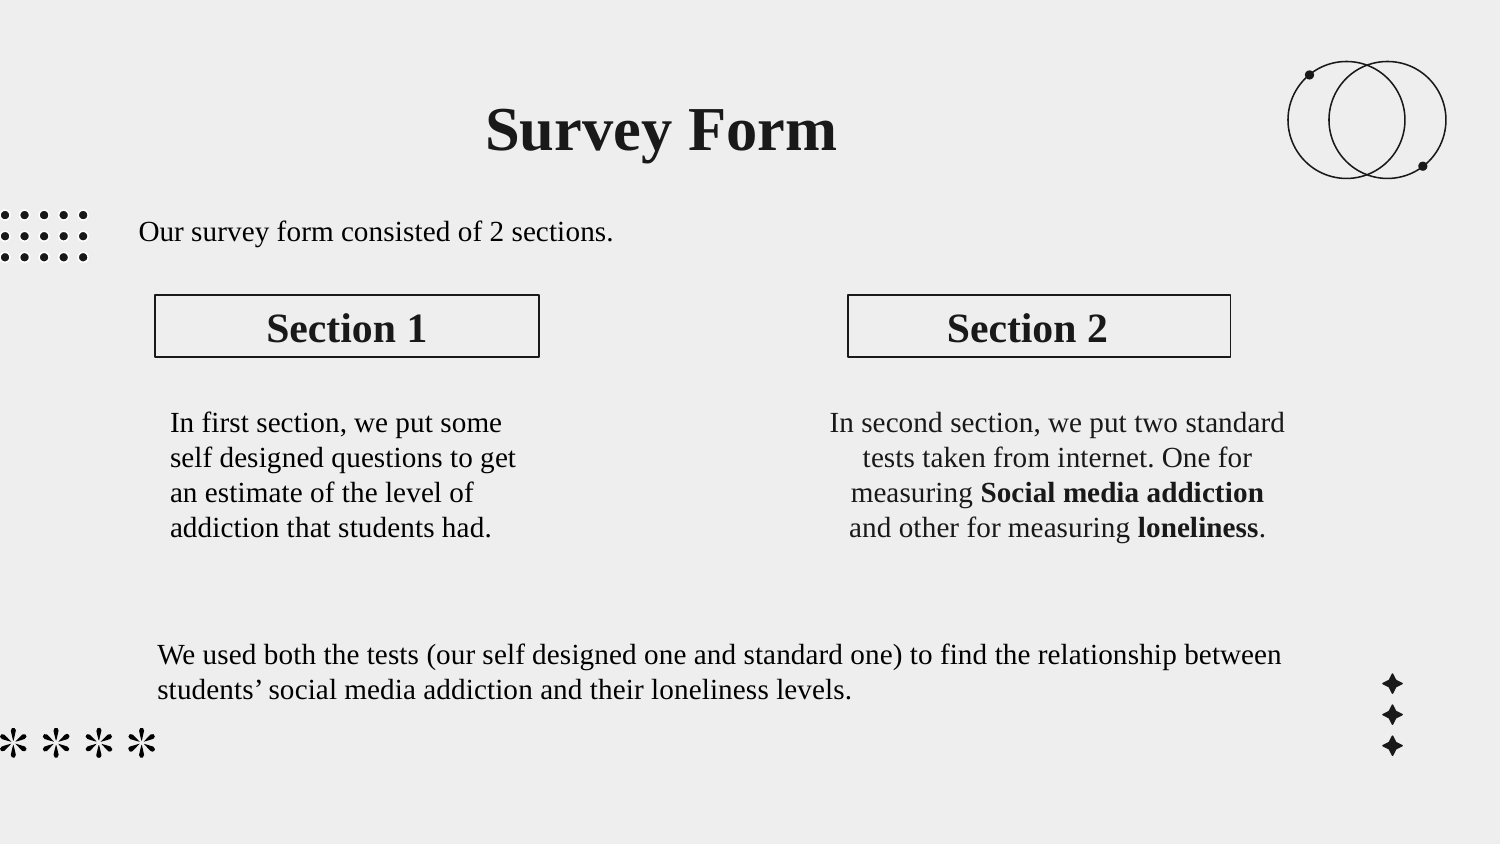

# Survey Form
Our survey form consisted of 2 sections.

Section 1
        Section 2
In first section, we put some self designed questions to get an estimate of the level of addiction that students had.

In second section, we put two standard tests taken from internet. One for measuring Social media addiction and other for measuring loneliness.
We used both the tests (our self designed one and standard one) to find the relationship between students’ social media addiction and their loneliness levels.